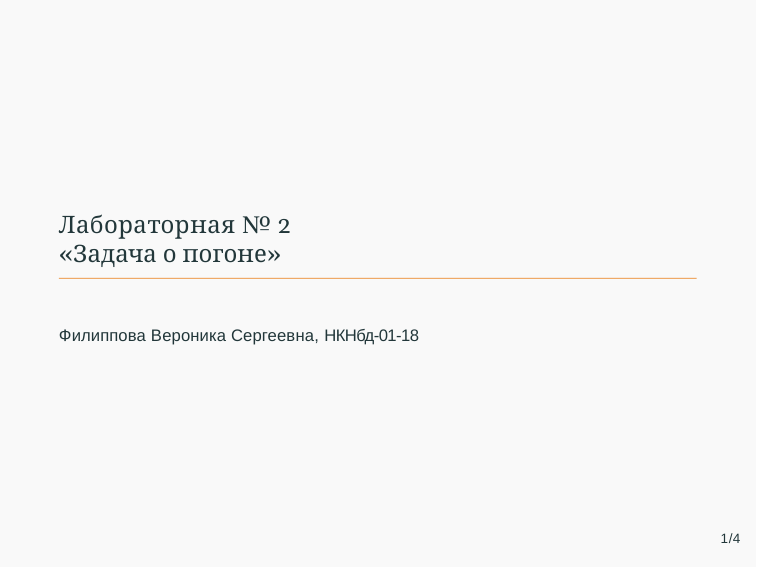

Лабораторная № 2 «Задача о погоне»

Филиппова Вероника Сергеевна, НКНбд-01-18
1/4